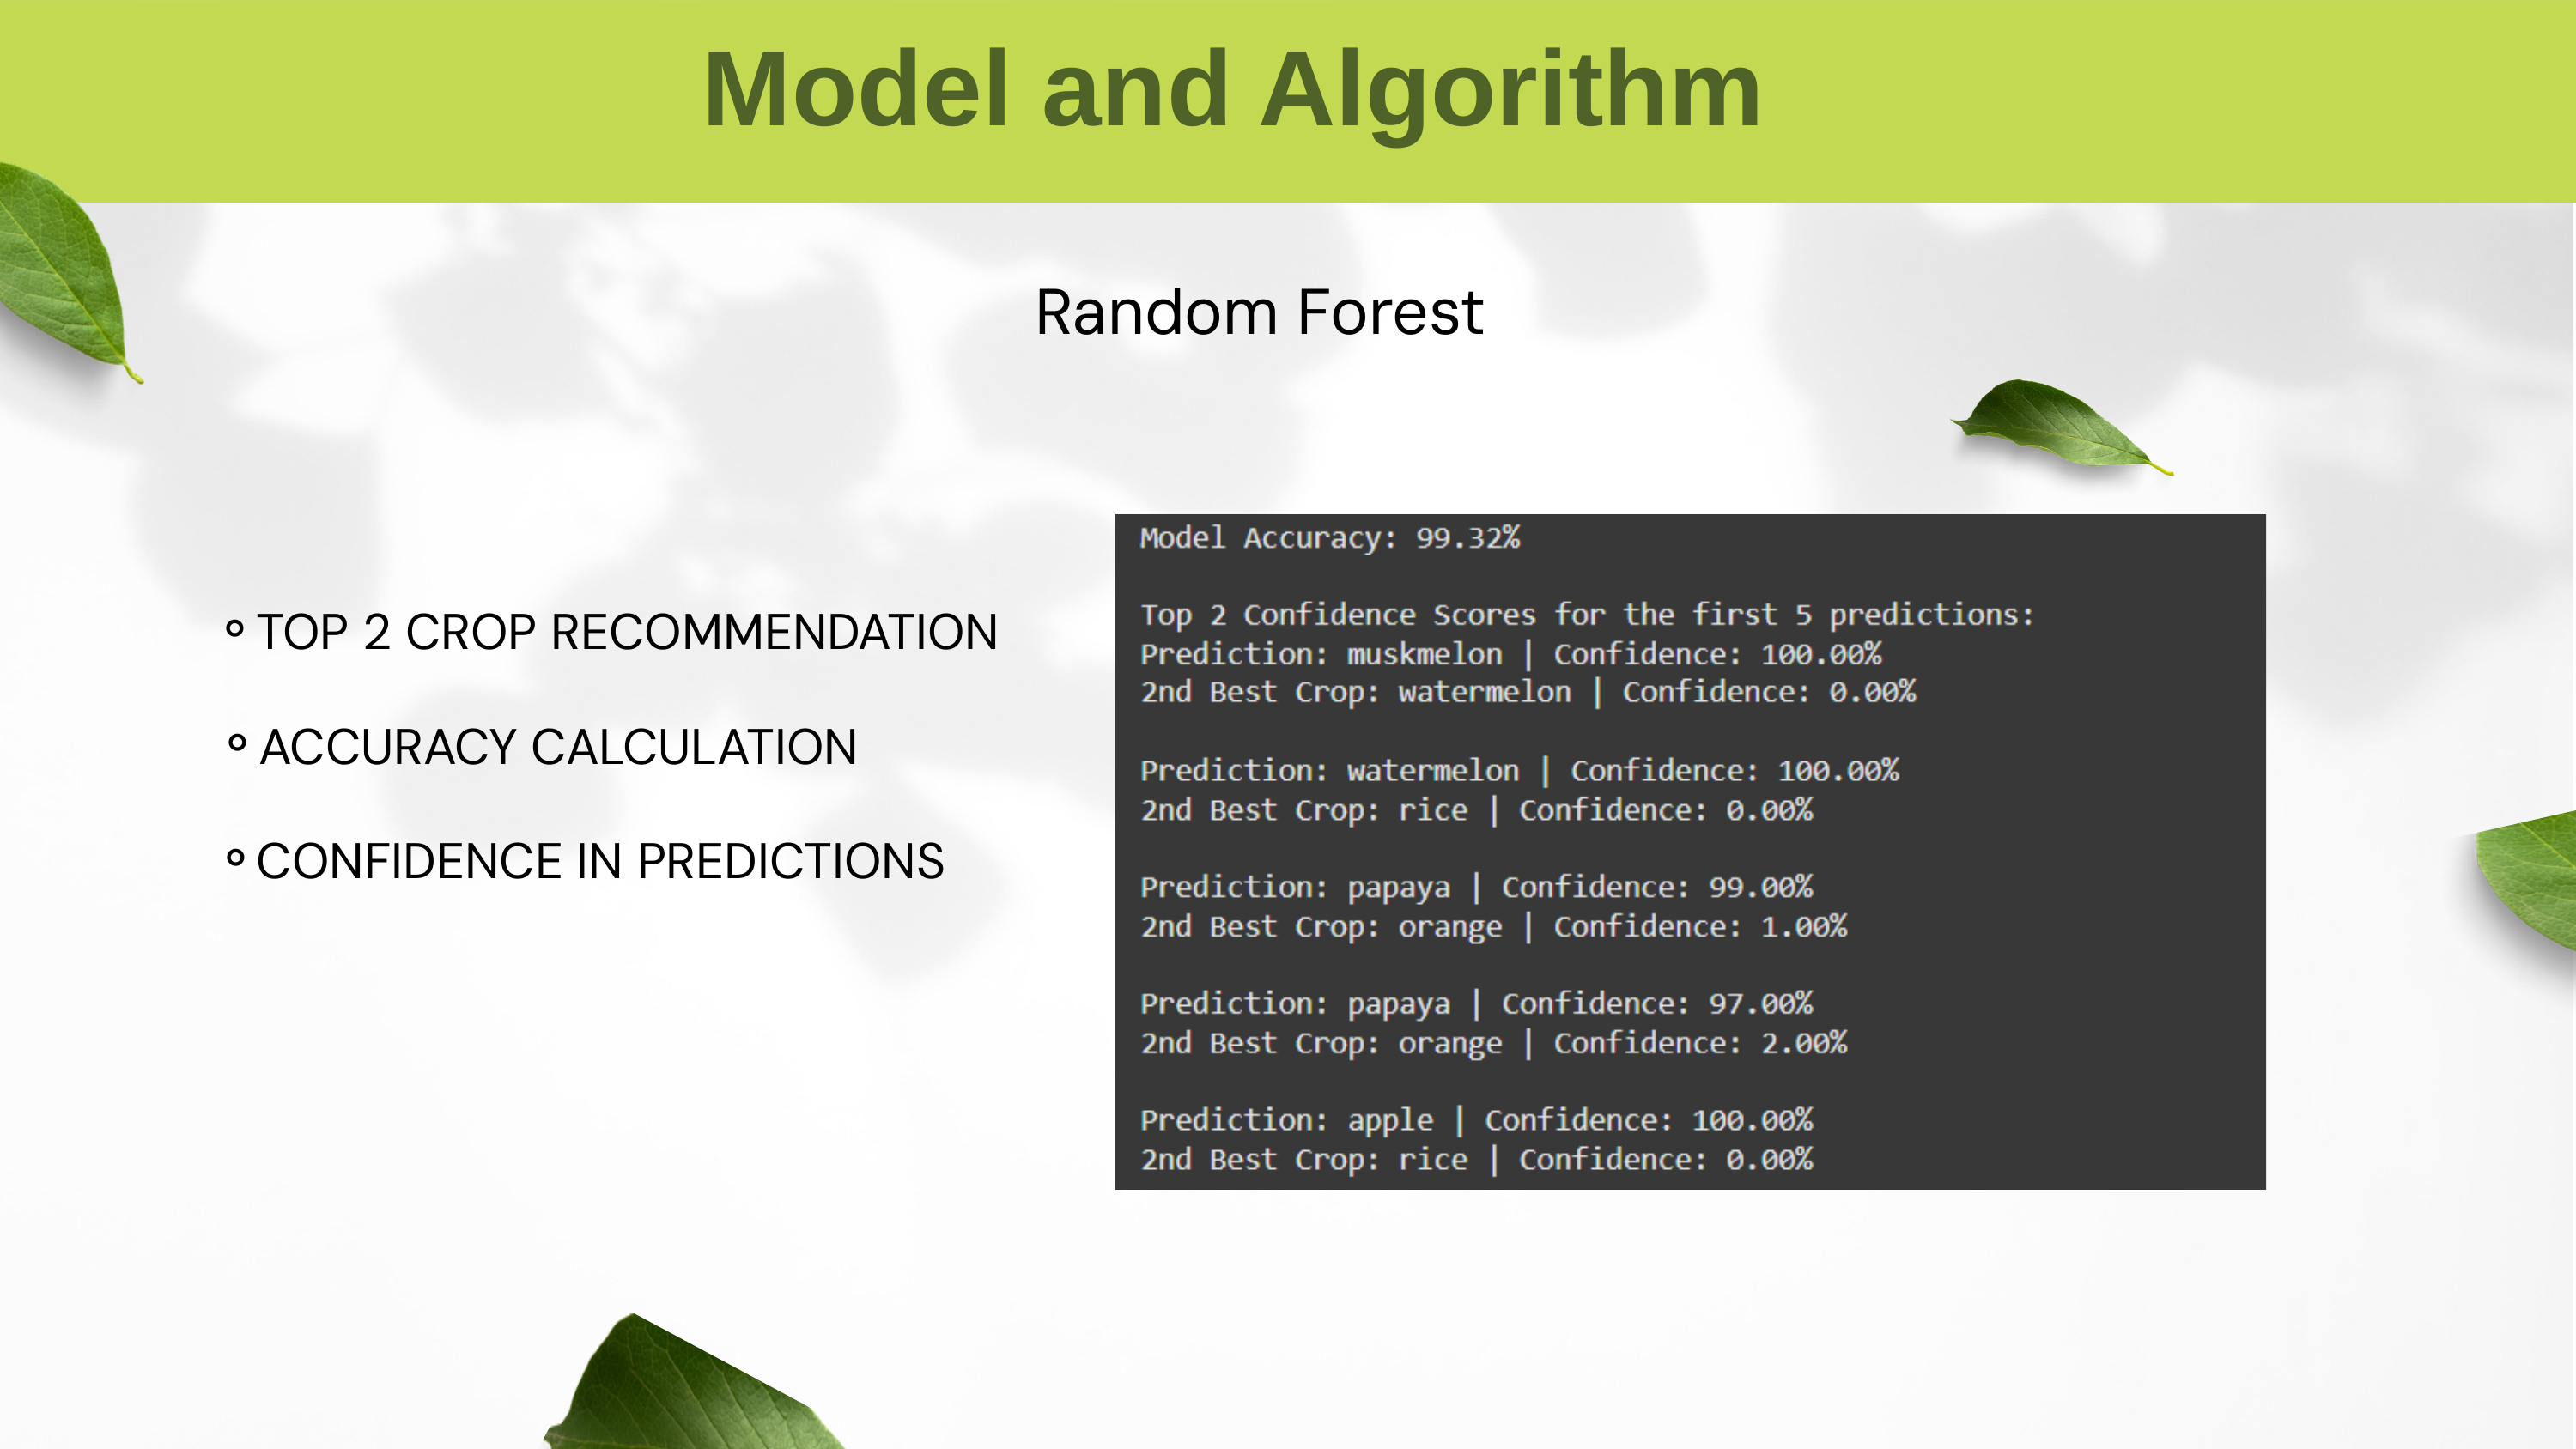

Model and Algorithm

Random Forest

TOP 2 CROP RECOMMENDATION
ACCURACY CALCULATION

CONFIDENCE IN PREDICTIONS